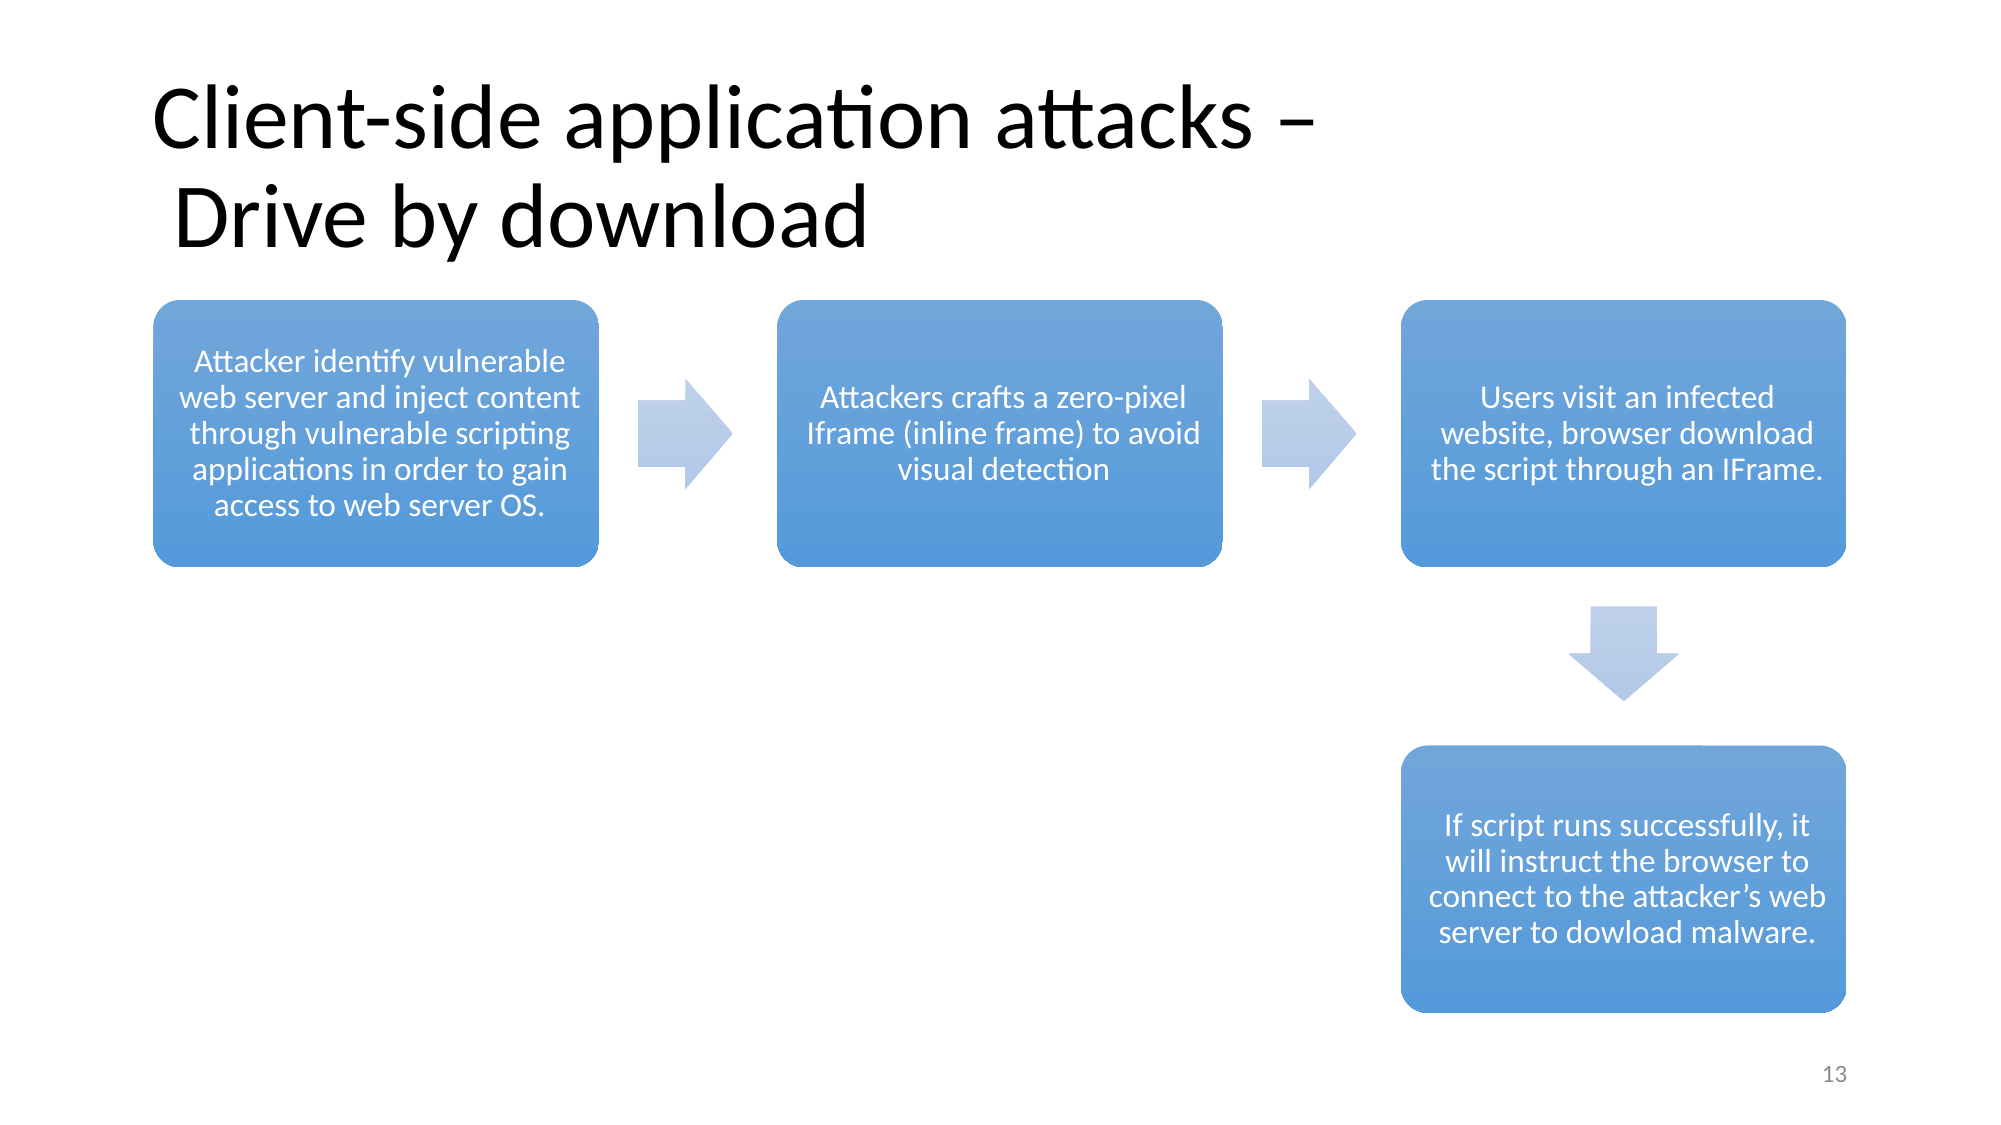

# Client-side application attacks – Drive by download
Attacker identify vulnerable web server and inject content through vulnerable scripting applications in order to gain access to web server OS.

Attackers crafts a zero-pixel Iframe (inline frame) to avoid visual detection

Users visit an infected website, browser download the script through an IFrame.

If script runs successfully, it will instruct the browser to connect to the attacker’s web server to dowload malware.
13